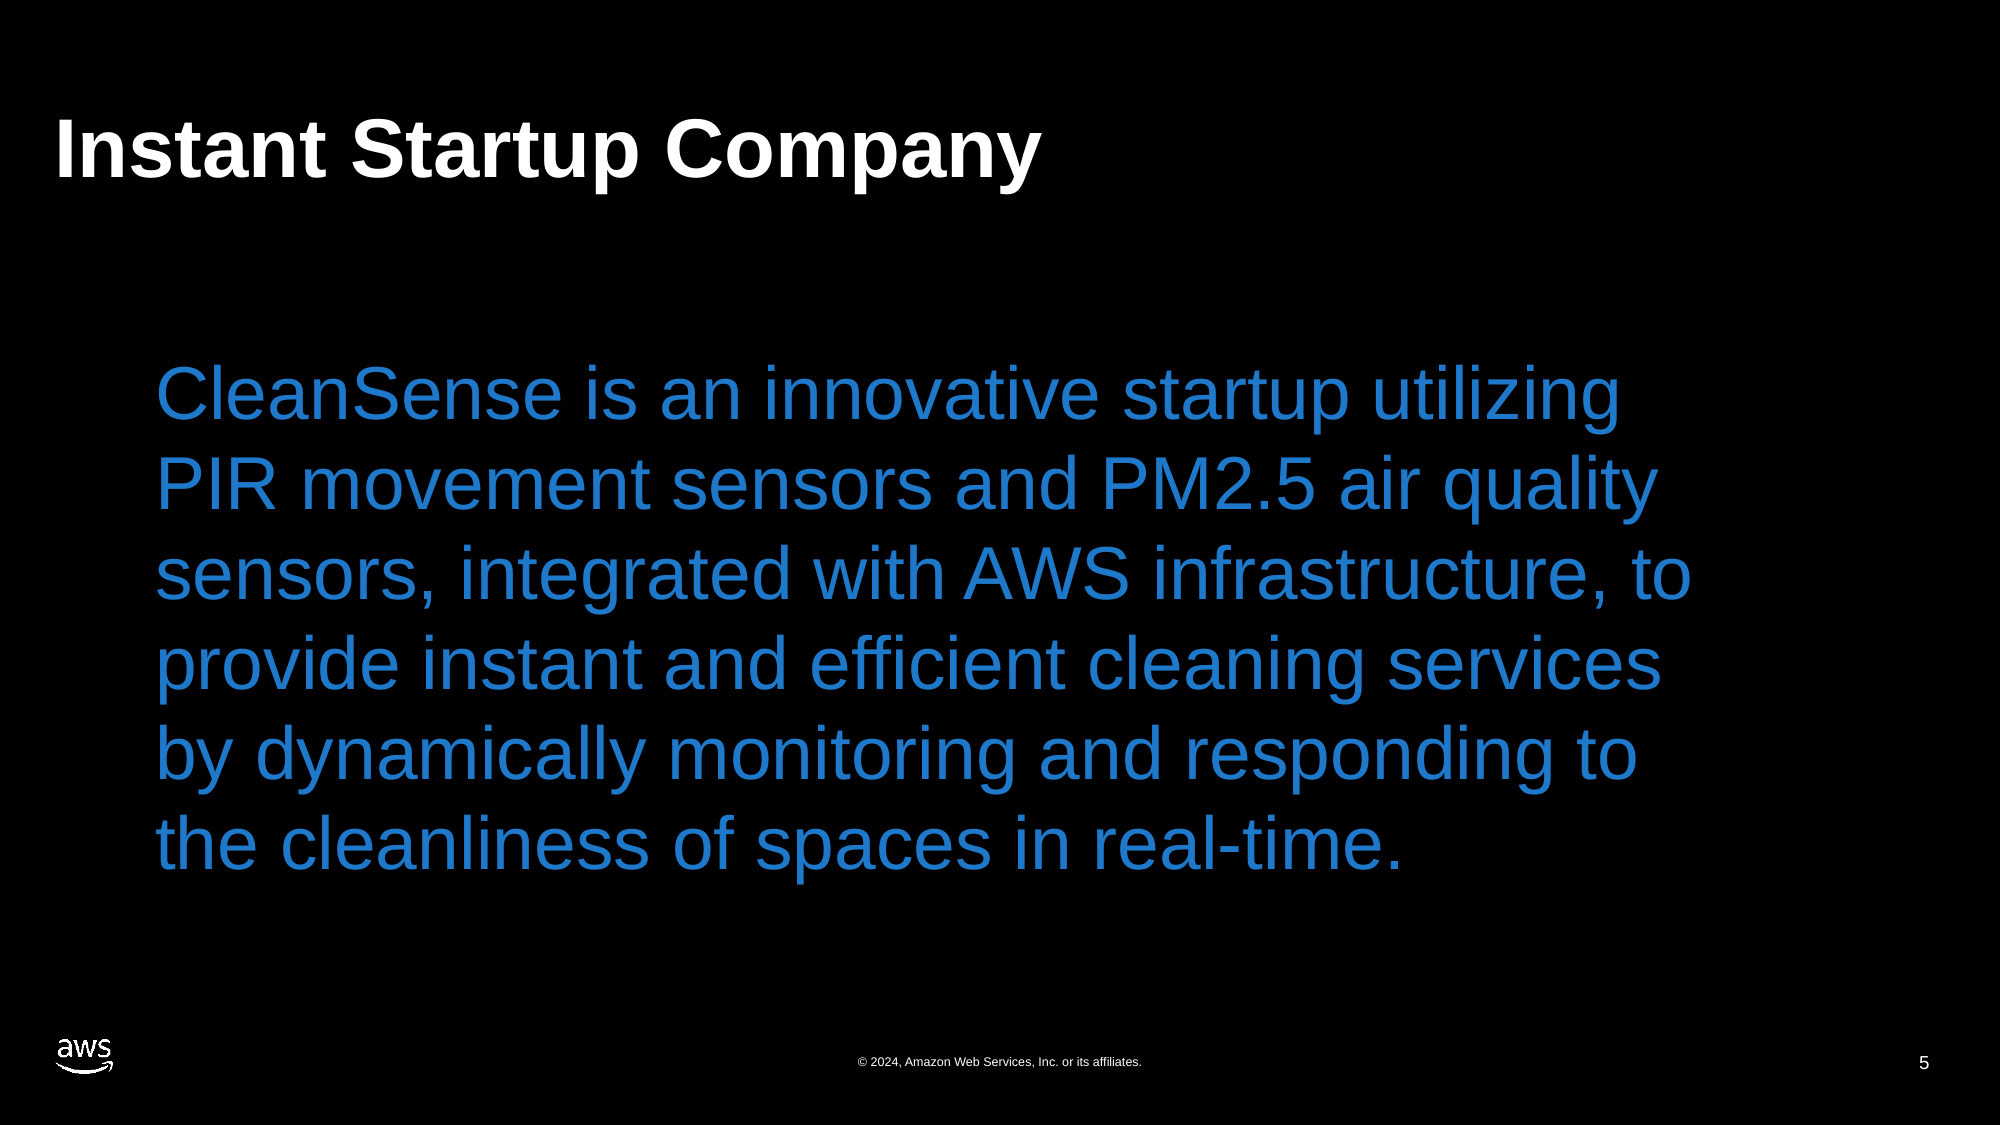

# Instant Startup Company
CleanSense is an innovative startup utilizing PIR movement sensors and PM2.5 air quality sensors, integrated with AWS infrastructure, to provide instant and efficient cleaning services by dynamically monitoring and responding to the cleanliness of spaces in real-time.
© 2024, Amazon Web Services, Inc. or its affiliates.
5